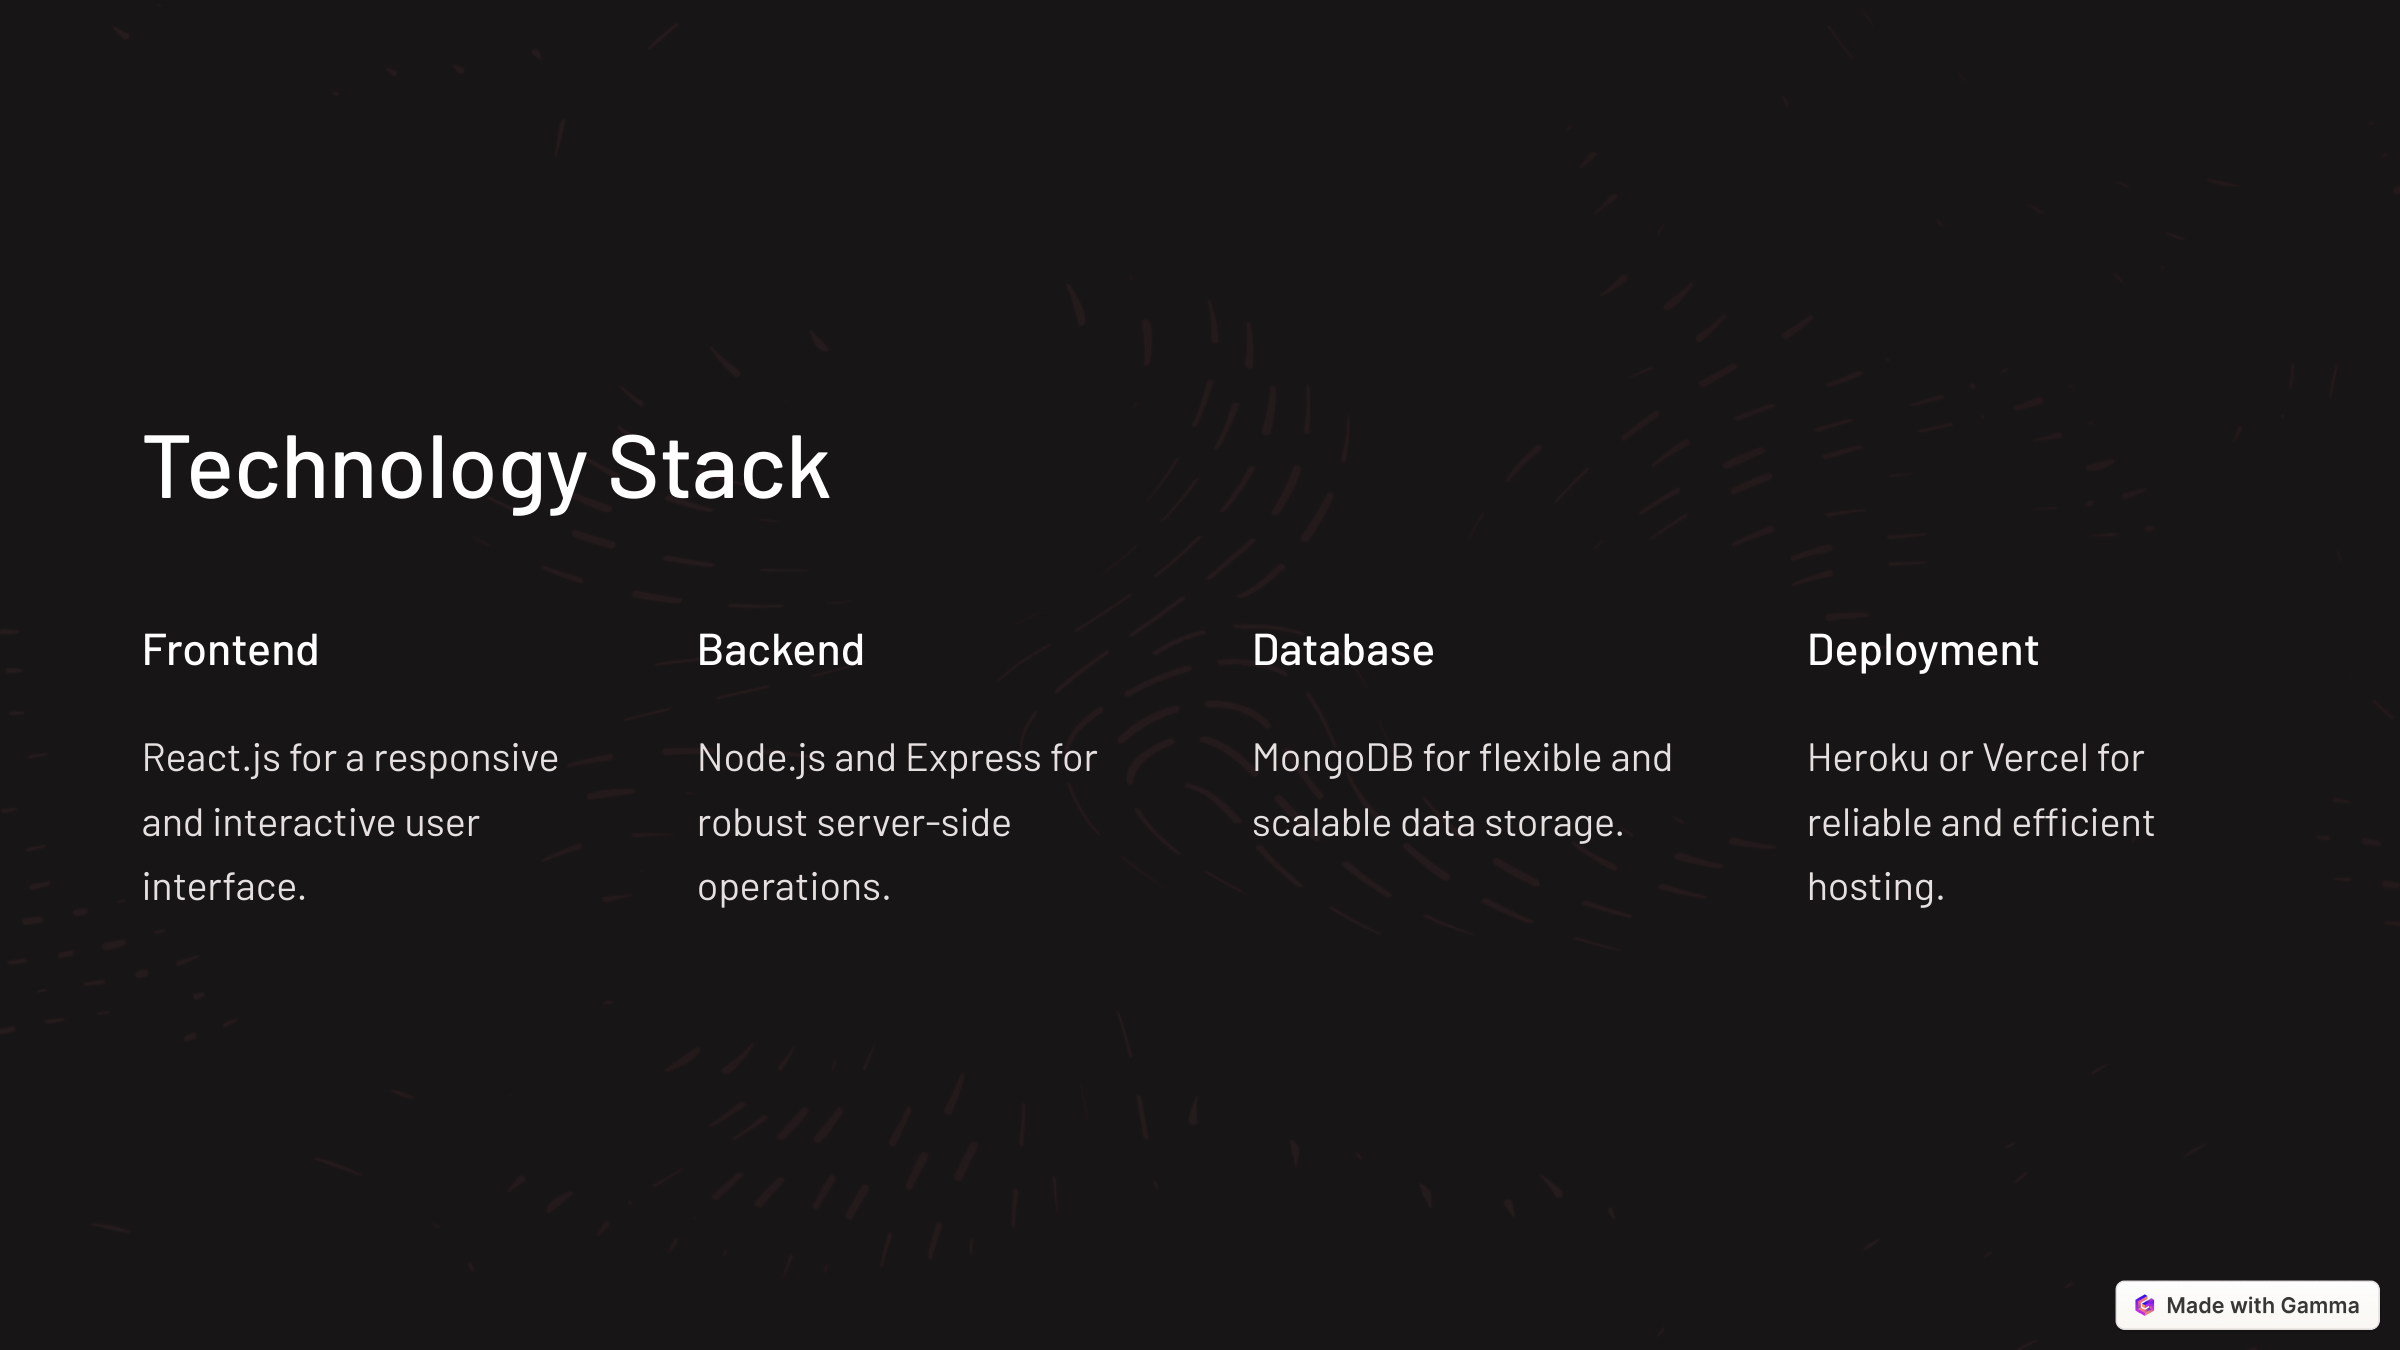

Technology Stack
Frontend
Backend
Database
Deployment
React.js for a responsive and interactive user interface.
Node.js and Express for robust server-side operations.
MongoDB for flexible and scalable data storage.
Heroku or Vercel for reliable and efficient hosting.